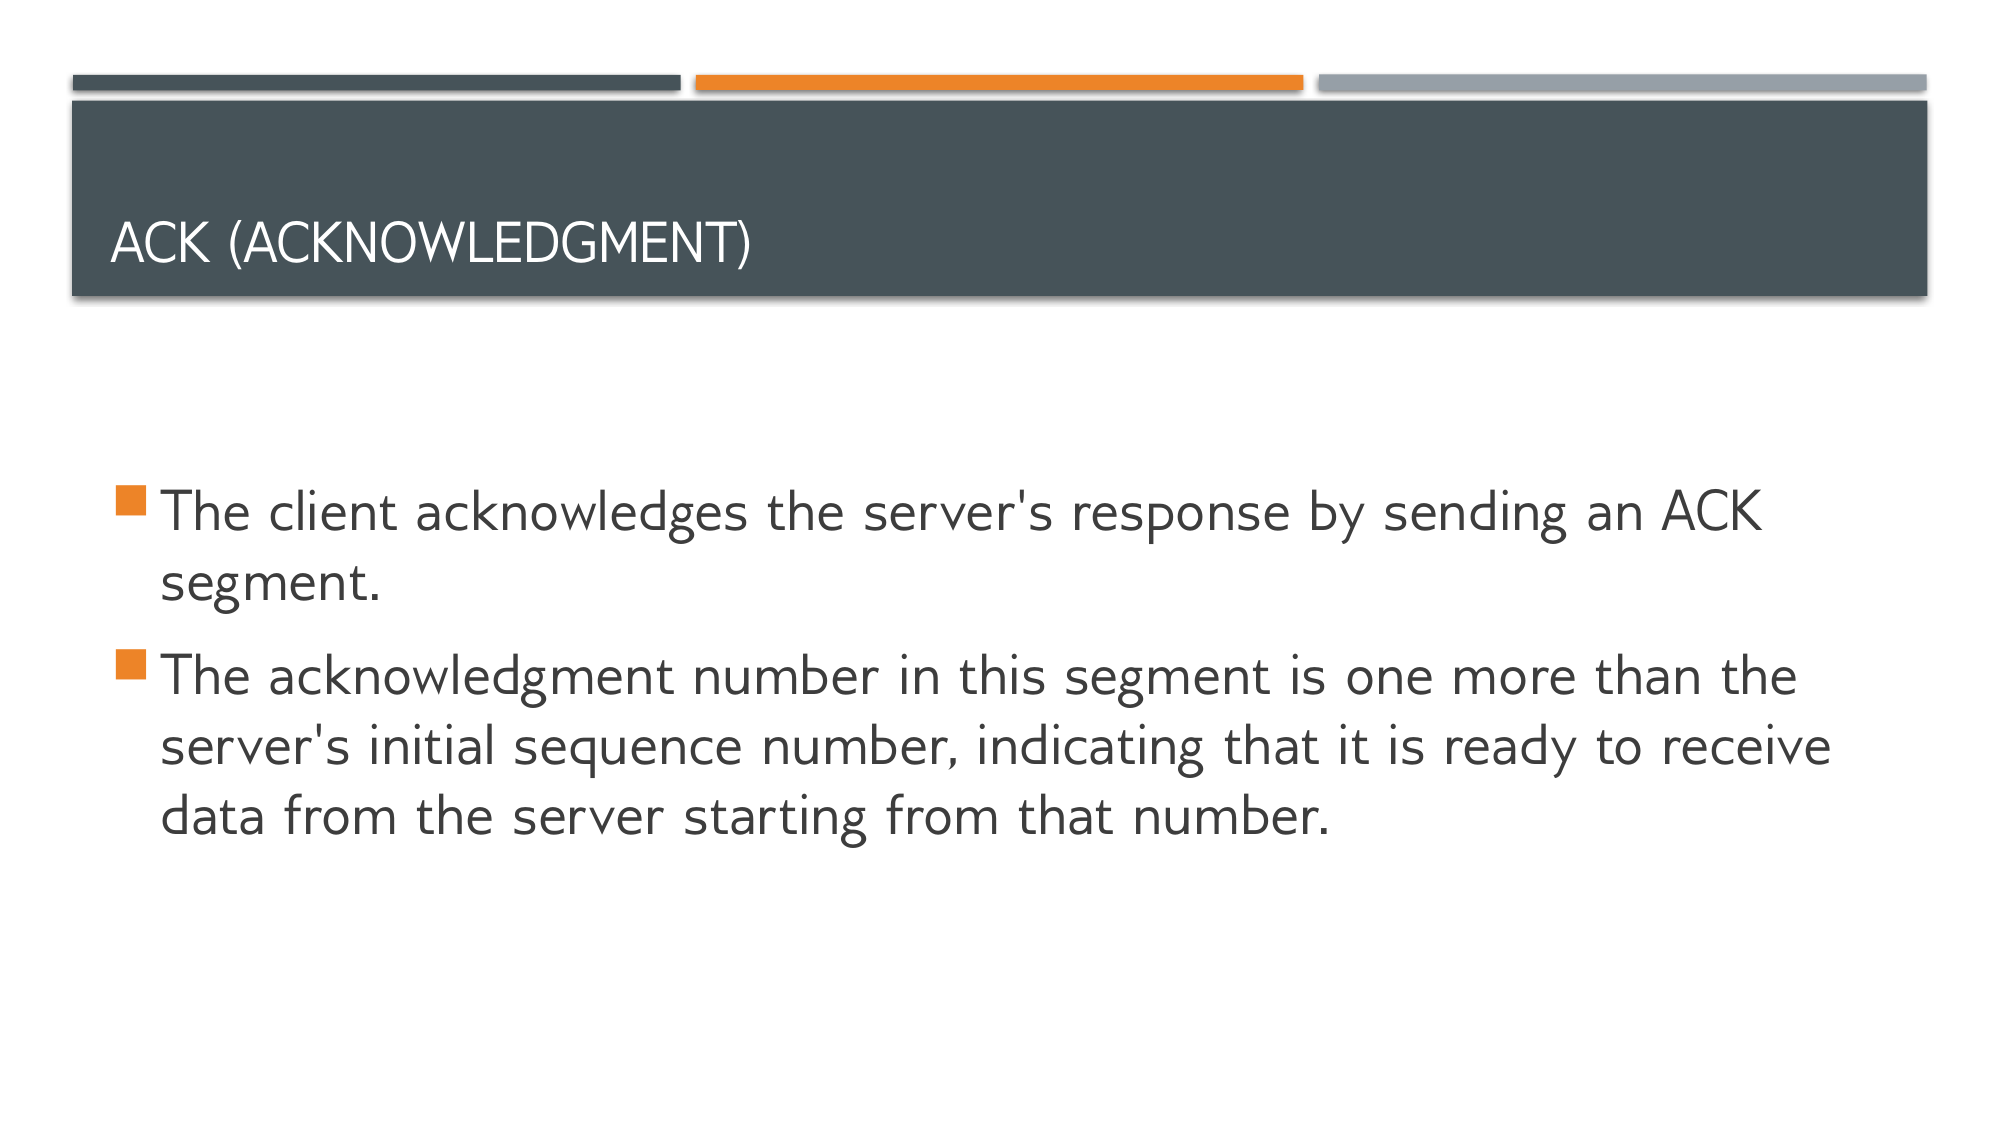

# ACK (Acknowledgment)
The client acknowledges the server's response by sending an ACK segment.
The acknowledgment number in this segment is one more than the server's initial sequence number, indicating that it is ready to receive data from the server starting from that number.